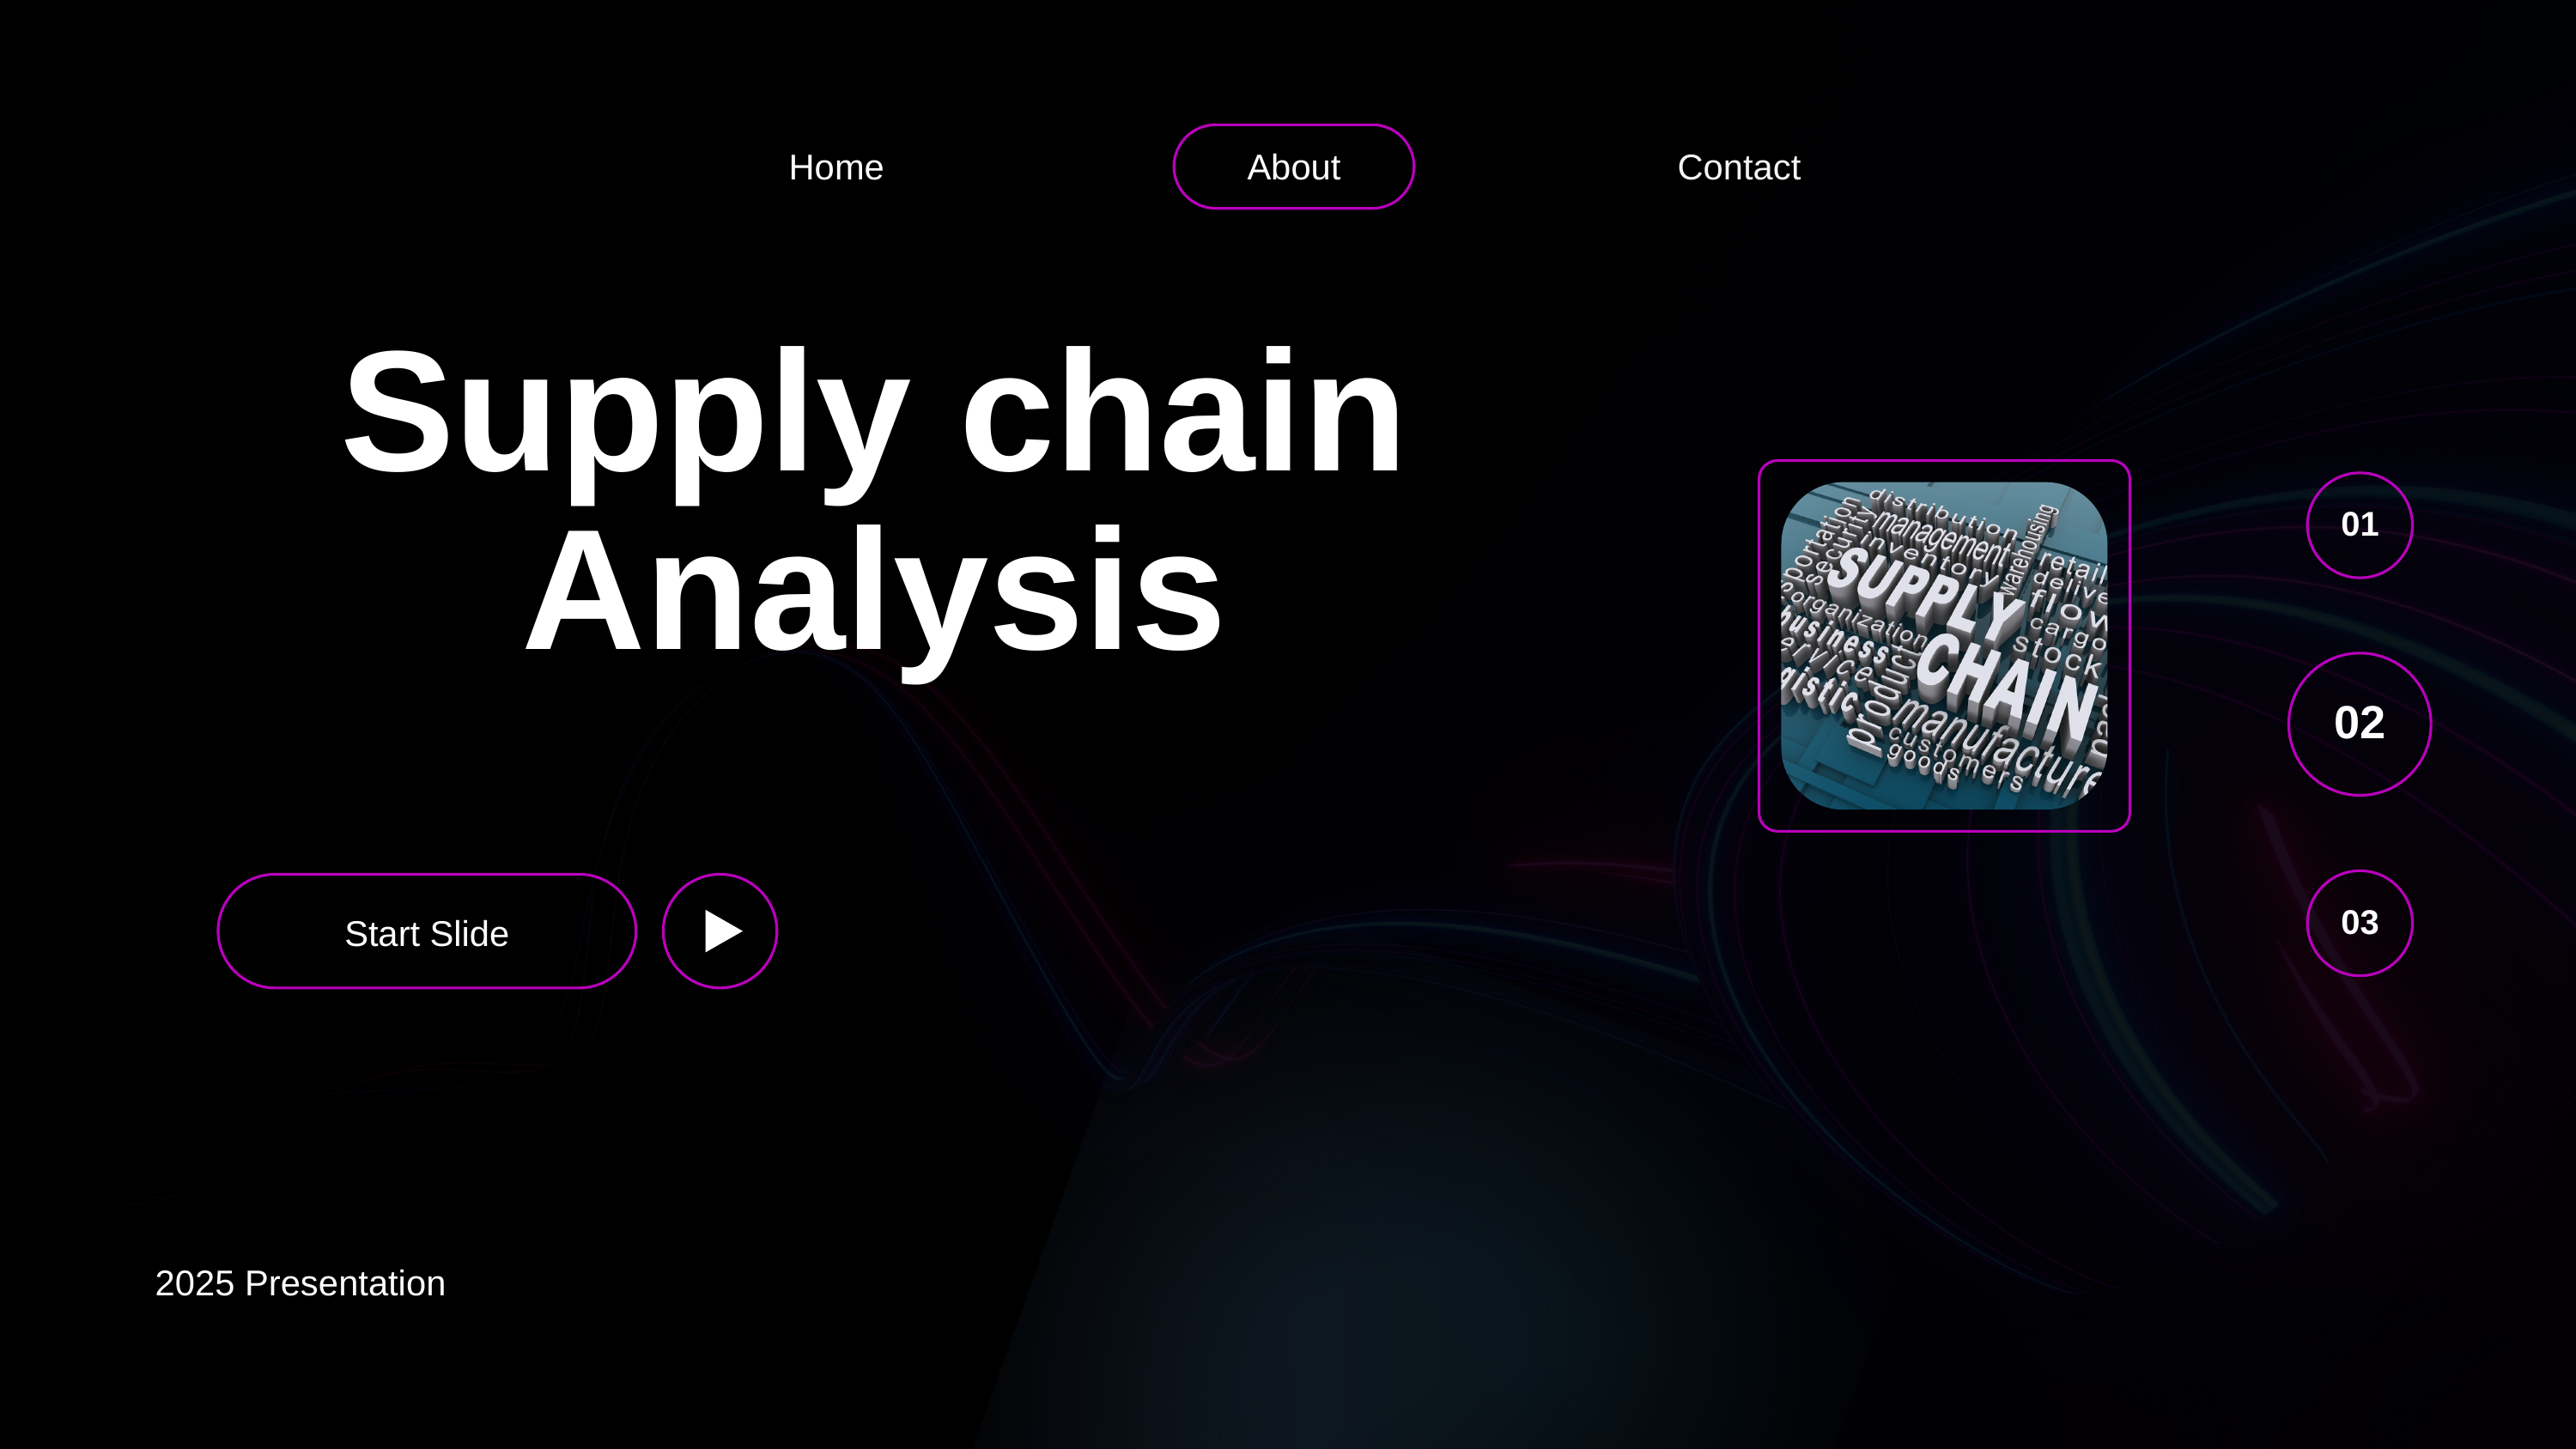

Home
About
Contact
Supply chain Analysis

01

02

Start Slide
03

2025 Presentation